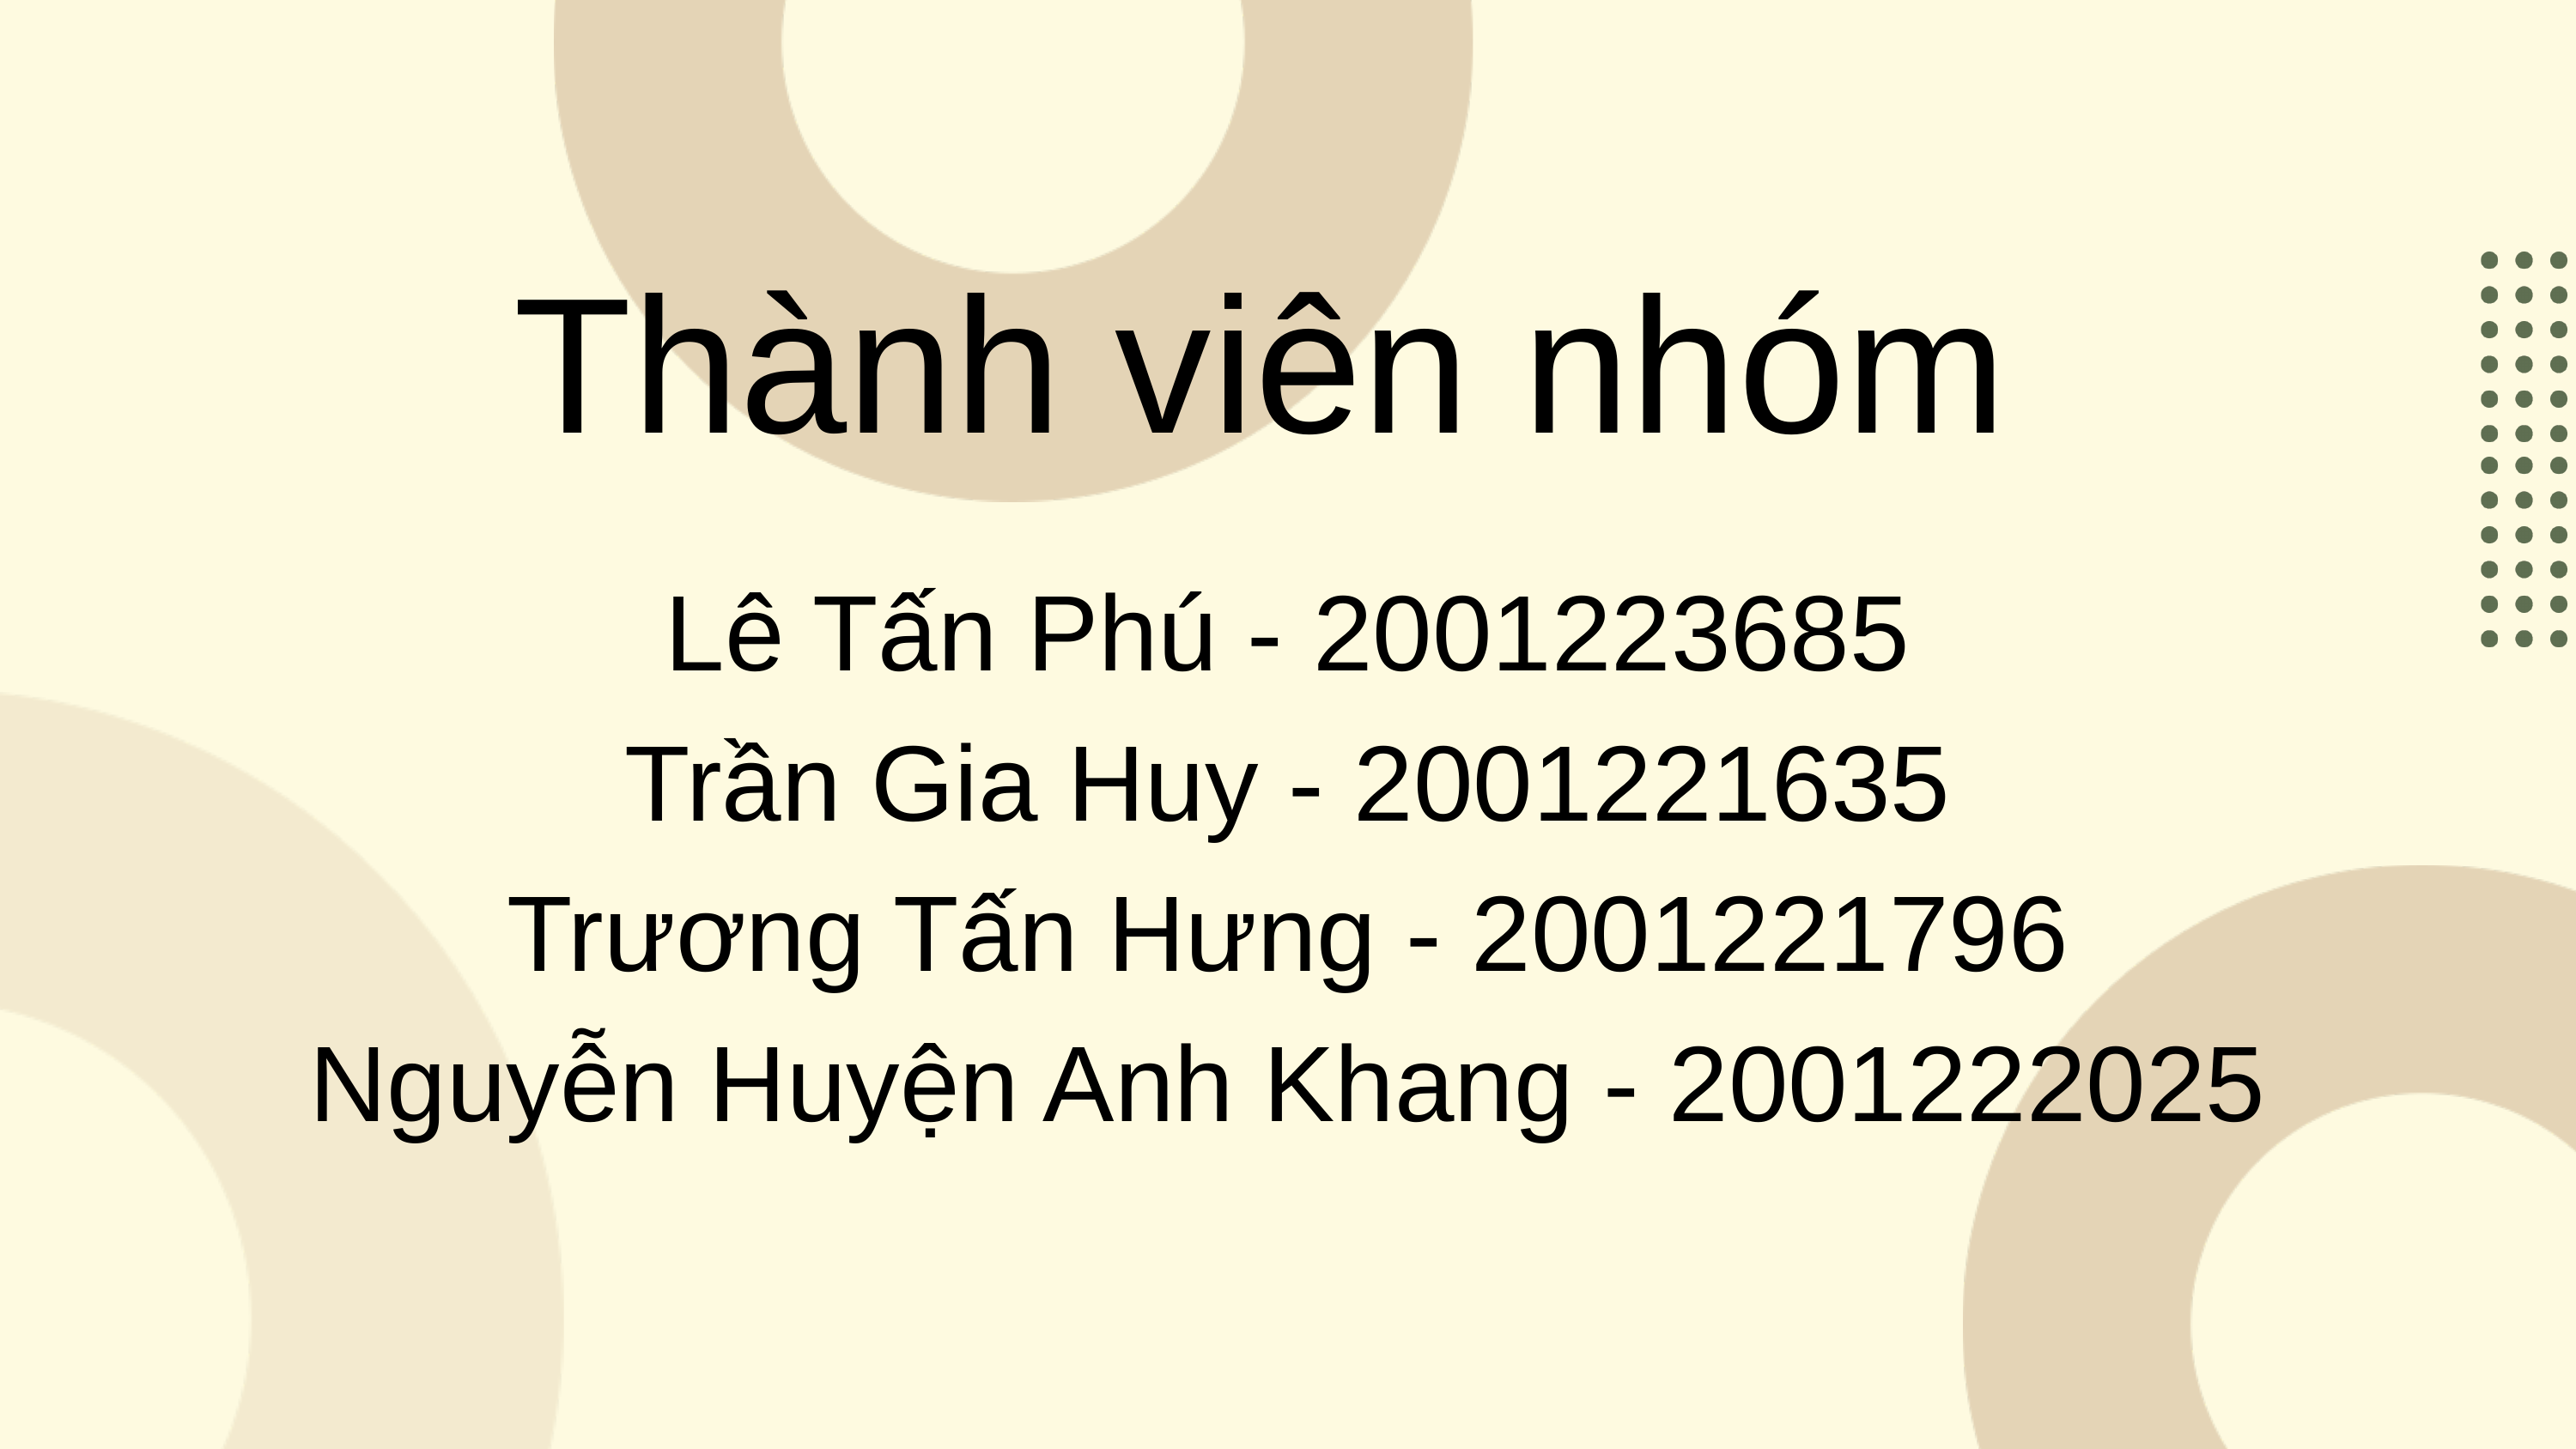

Thành viên nhóm

Lê Tấn Phú - 2001223685
Trần Gia Huy - 2001221635
Trương Tấn Hưng - 2001221796
Nguyễn Huyện Anh Khang - 2001222025